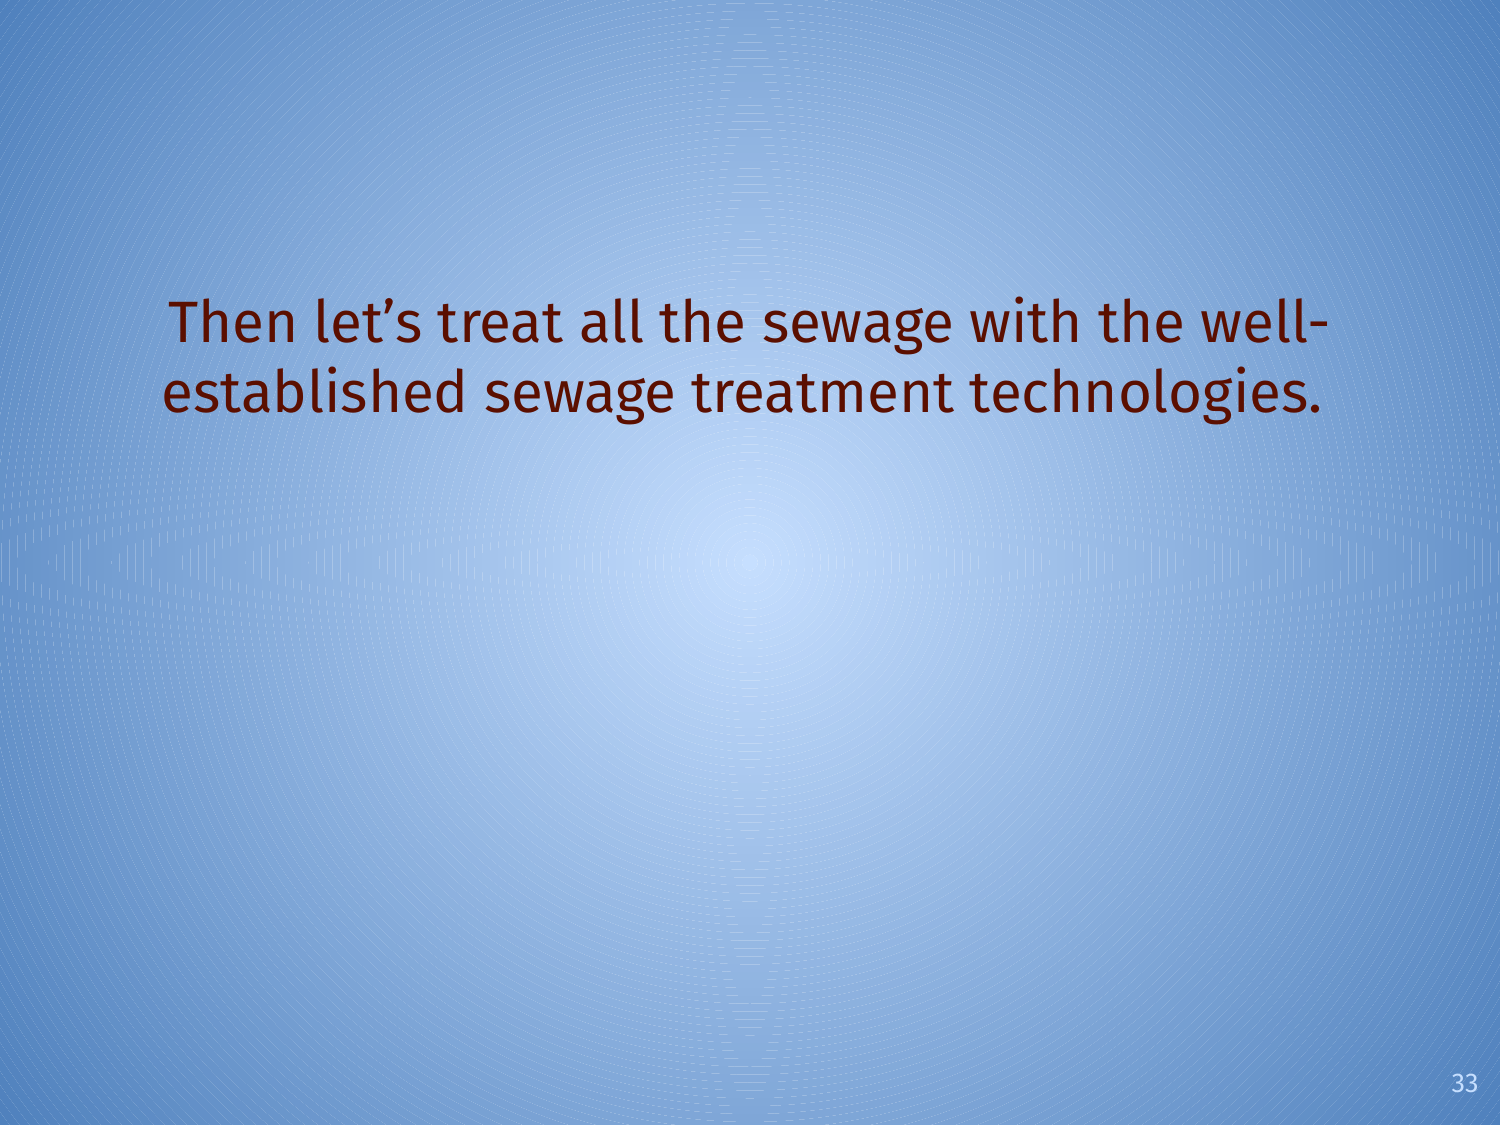

Then let’s treat all the sewage with the well-established sewage treatment technologies.
33